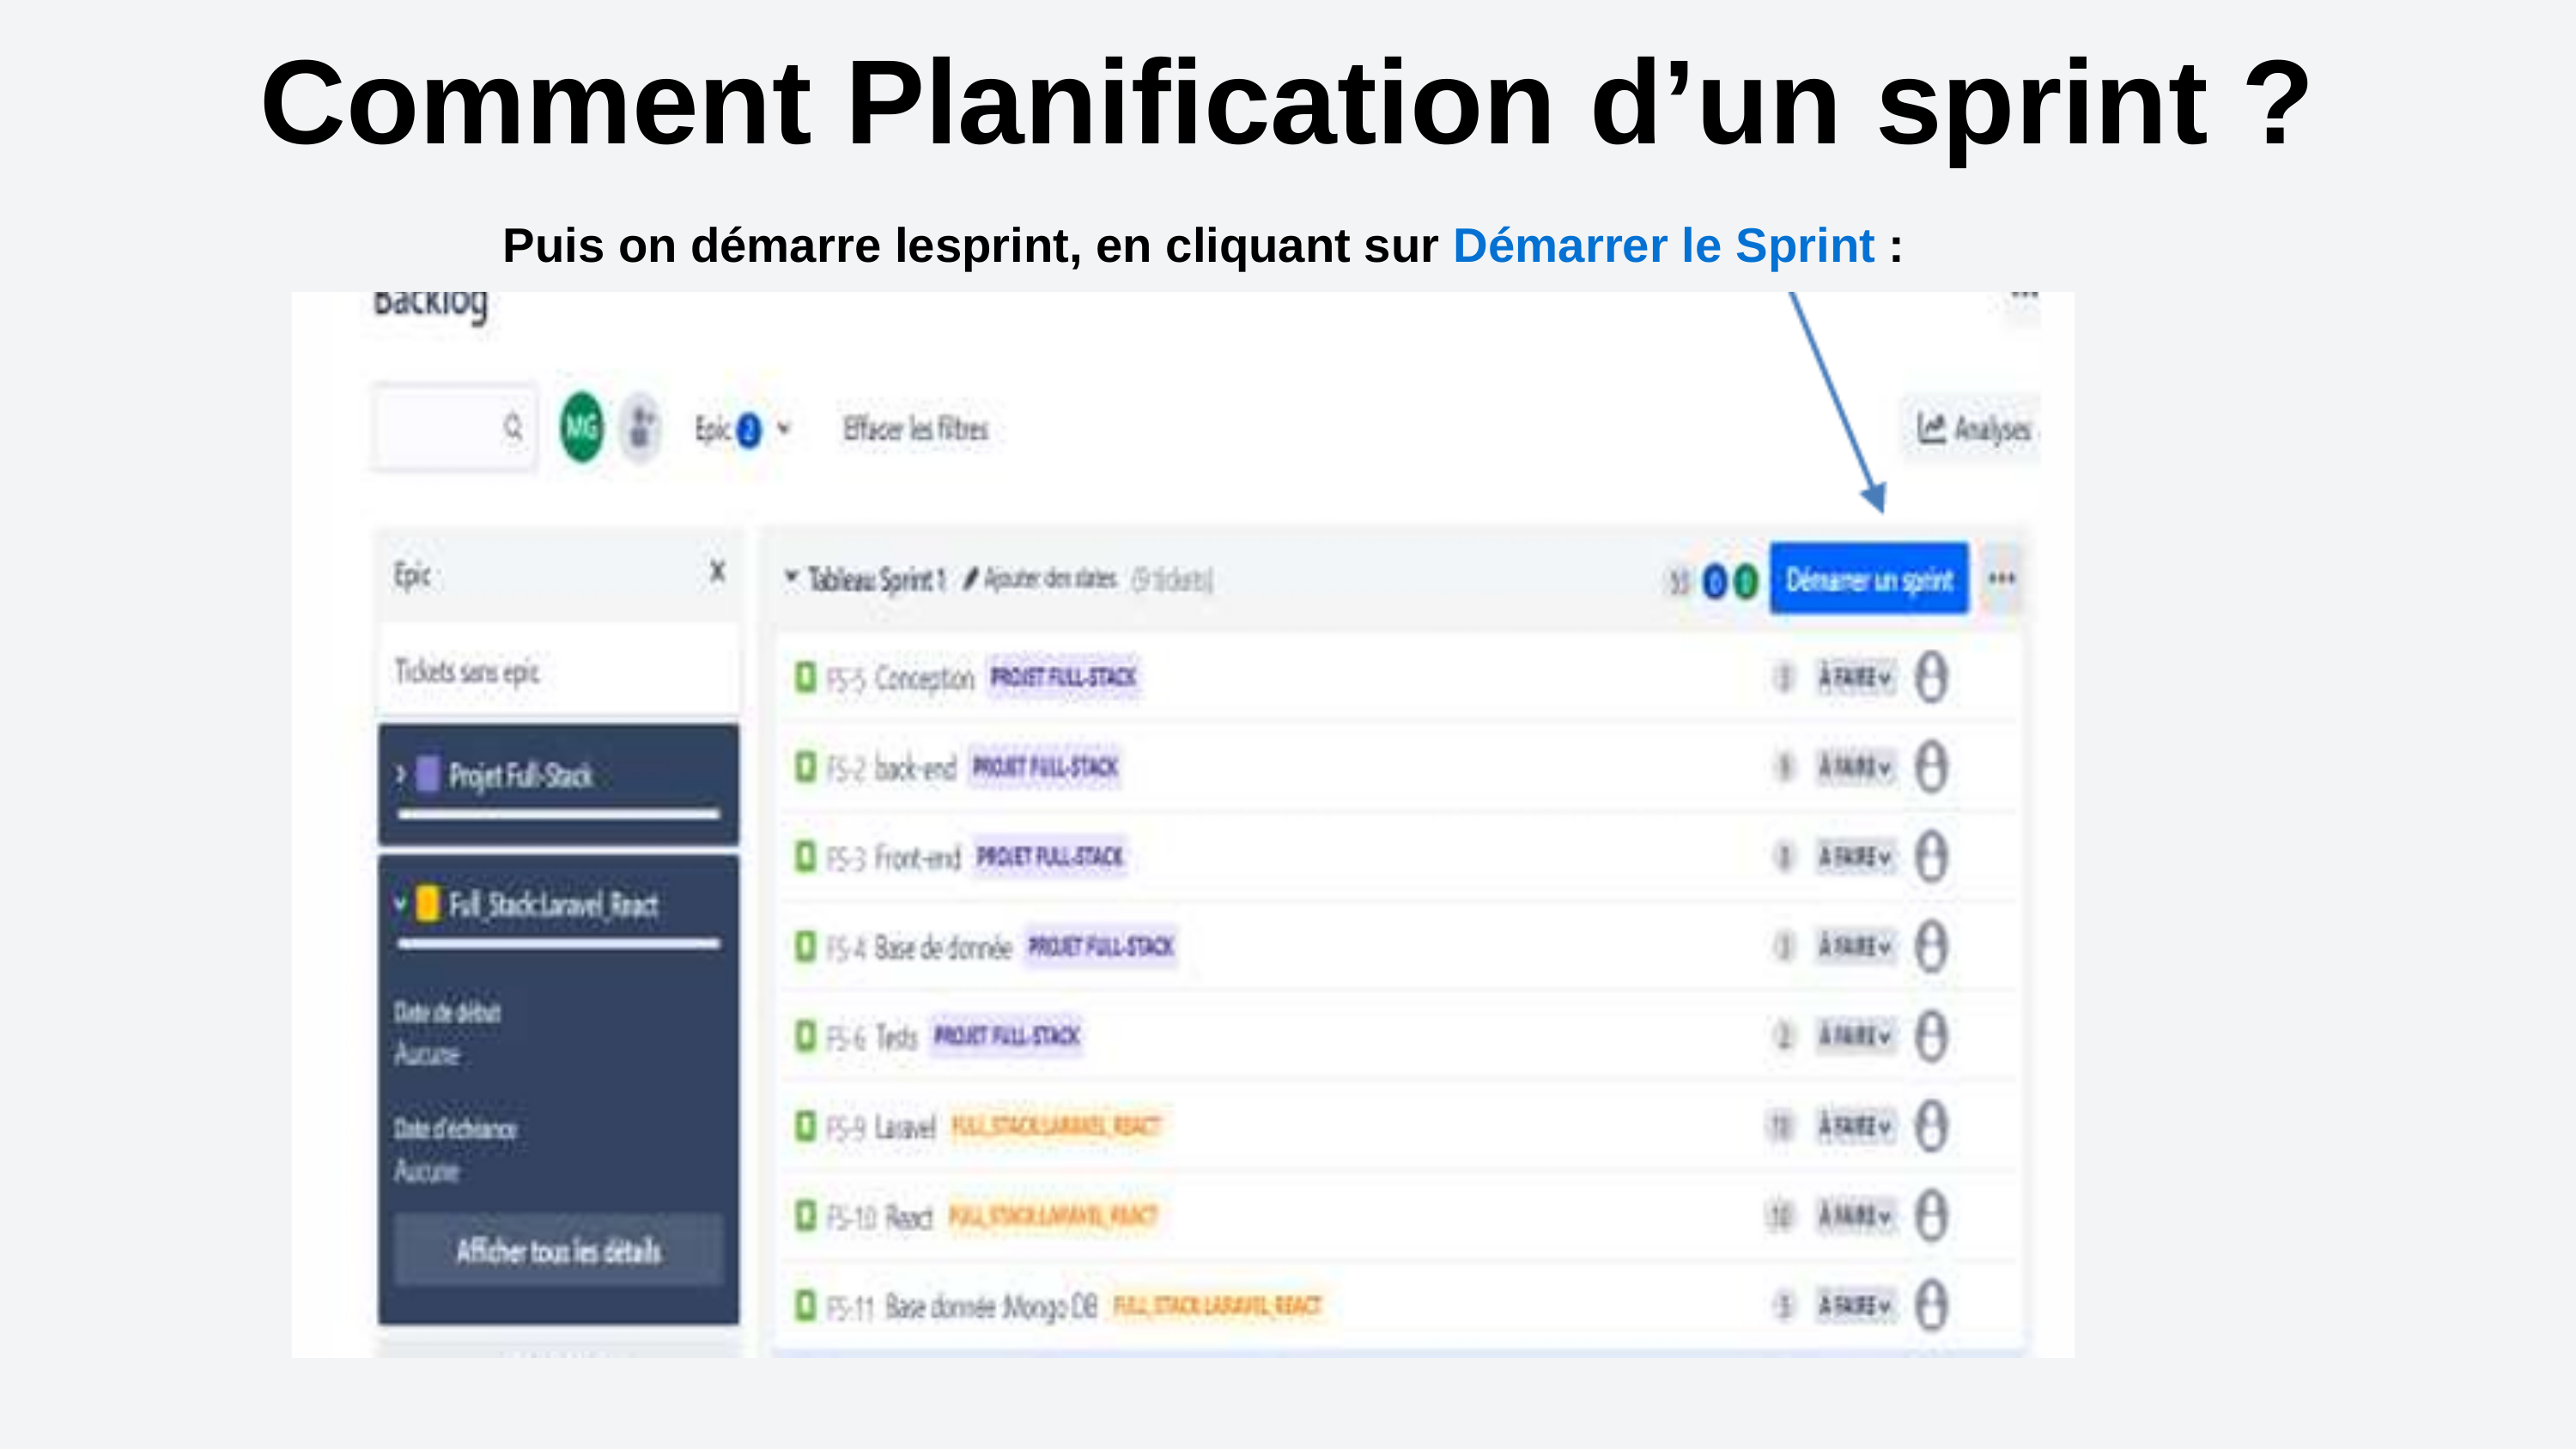

Comment Planification d’un sprint ?
Puis on démarre lesprint, en cliquant sur Démarrer le Sprint :